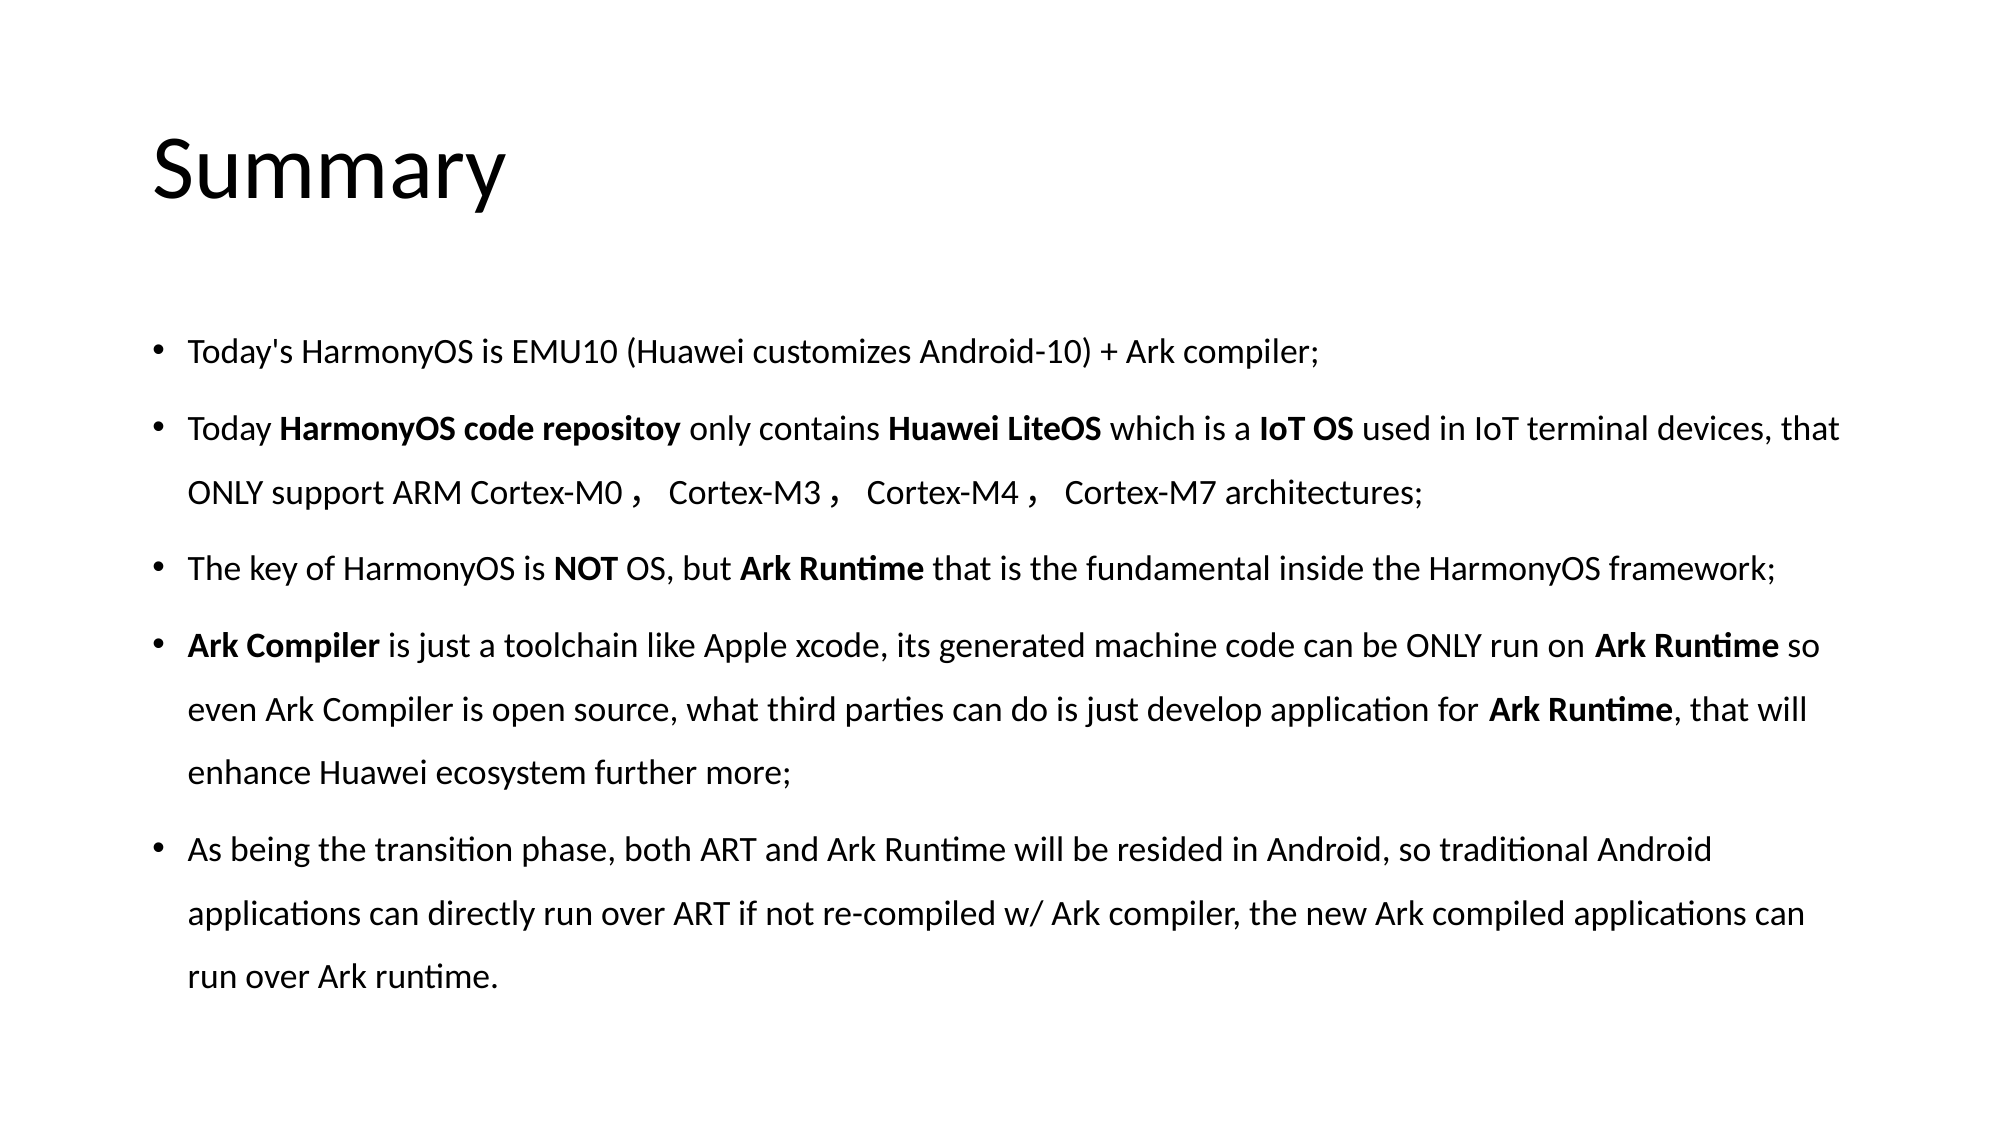

# Summary
Today's HarmonyOS is EMU10 (Huawei customizes Android-10) + Ark compiler;
Today HarmonyOS code repositoy only contains Huawei LiteOS which is a IoT OS used in IoT terminal devices, that ONLY support ARM Cortex-M0，Cortex-M3，Cortex-M4，Cortex-M7 architectures;
The key of HarmonyOS is NOT OS, but Ark Runtime that is the fundamental inside the HarmonyOS framework;
Ark Compiler is just a toolchain like Apple xcode, its generated machine code can be ONLY run on Ark Runtime so even Ark Compiler is open source, what third parties can do is just develop application for Ark Runtime, that will enhance Huawei ecosystem further more;
As being the transition phase, both ART and Ark Runtime will be resided in Android, so traditional Android applications can directly run over ART if not re-compiled w/ Ark compiler, the new Ark compiled applications can run over Ark runtime.